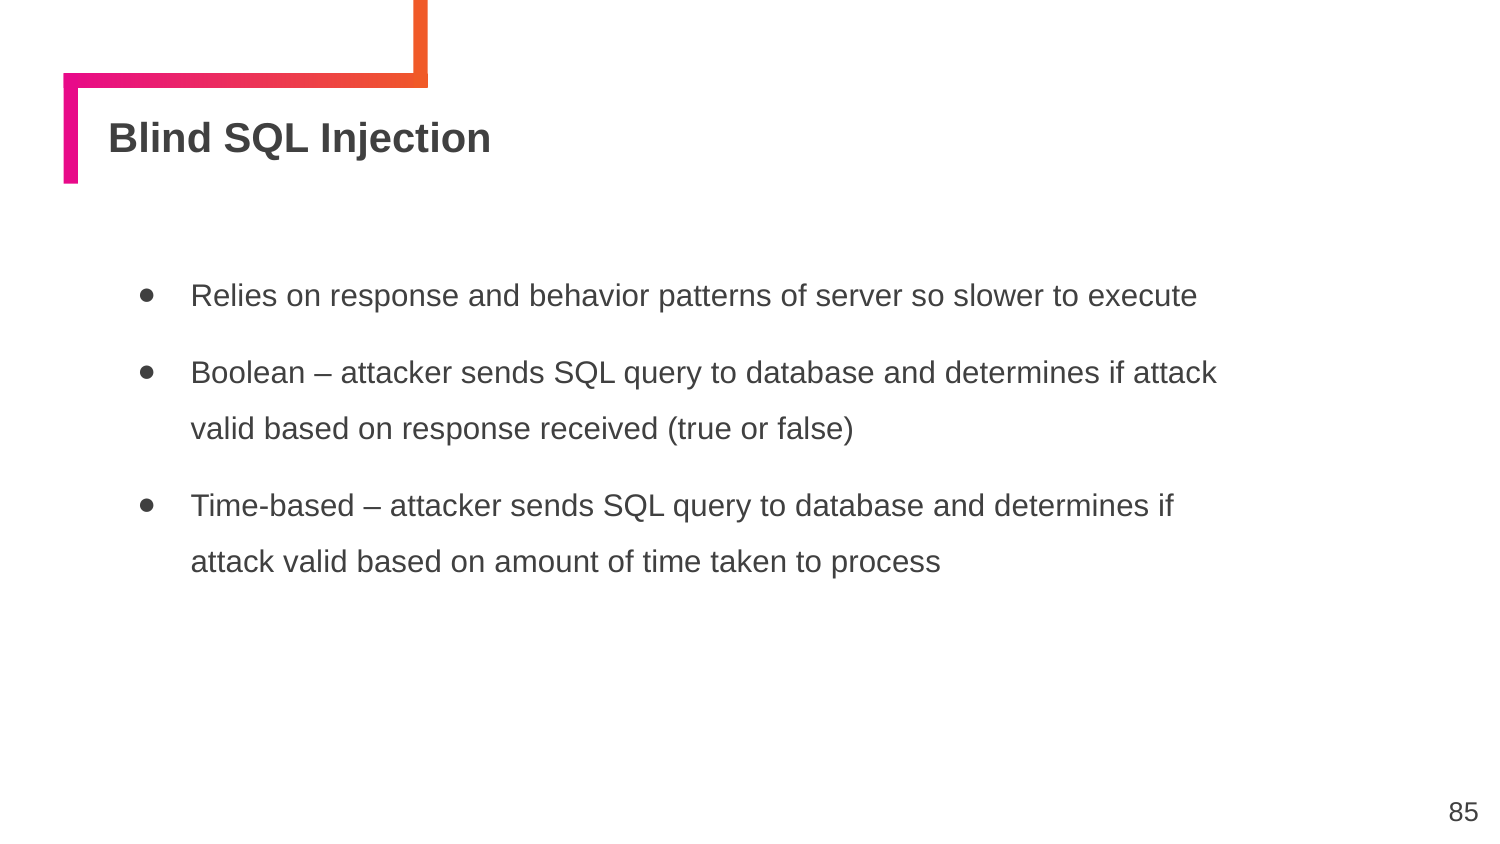

# Blind SQL Injection
Relies on response and behavior patterns of server so slower to execute
Boolean – attacker sends SQL query to database and determines if attack valid based on response received (true or false)
Time-based – attacker sends SQL query to database and determines if attack valid based on amount of time taken to process
85